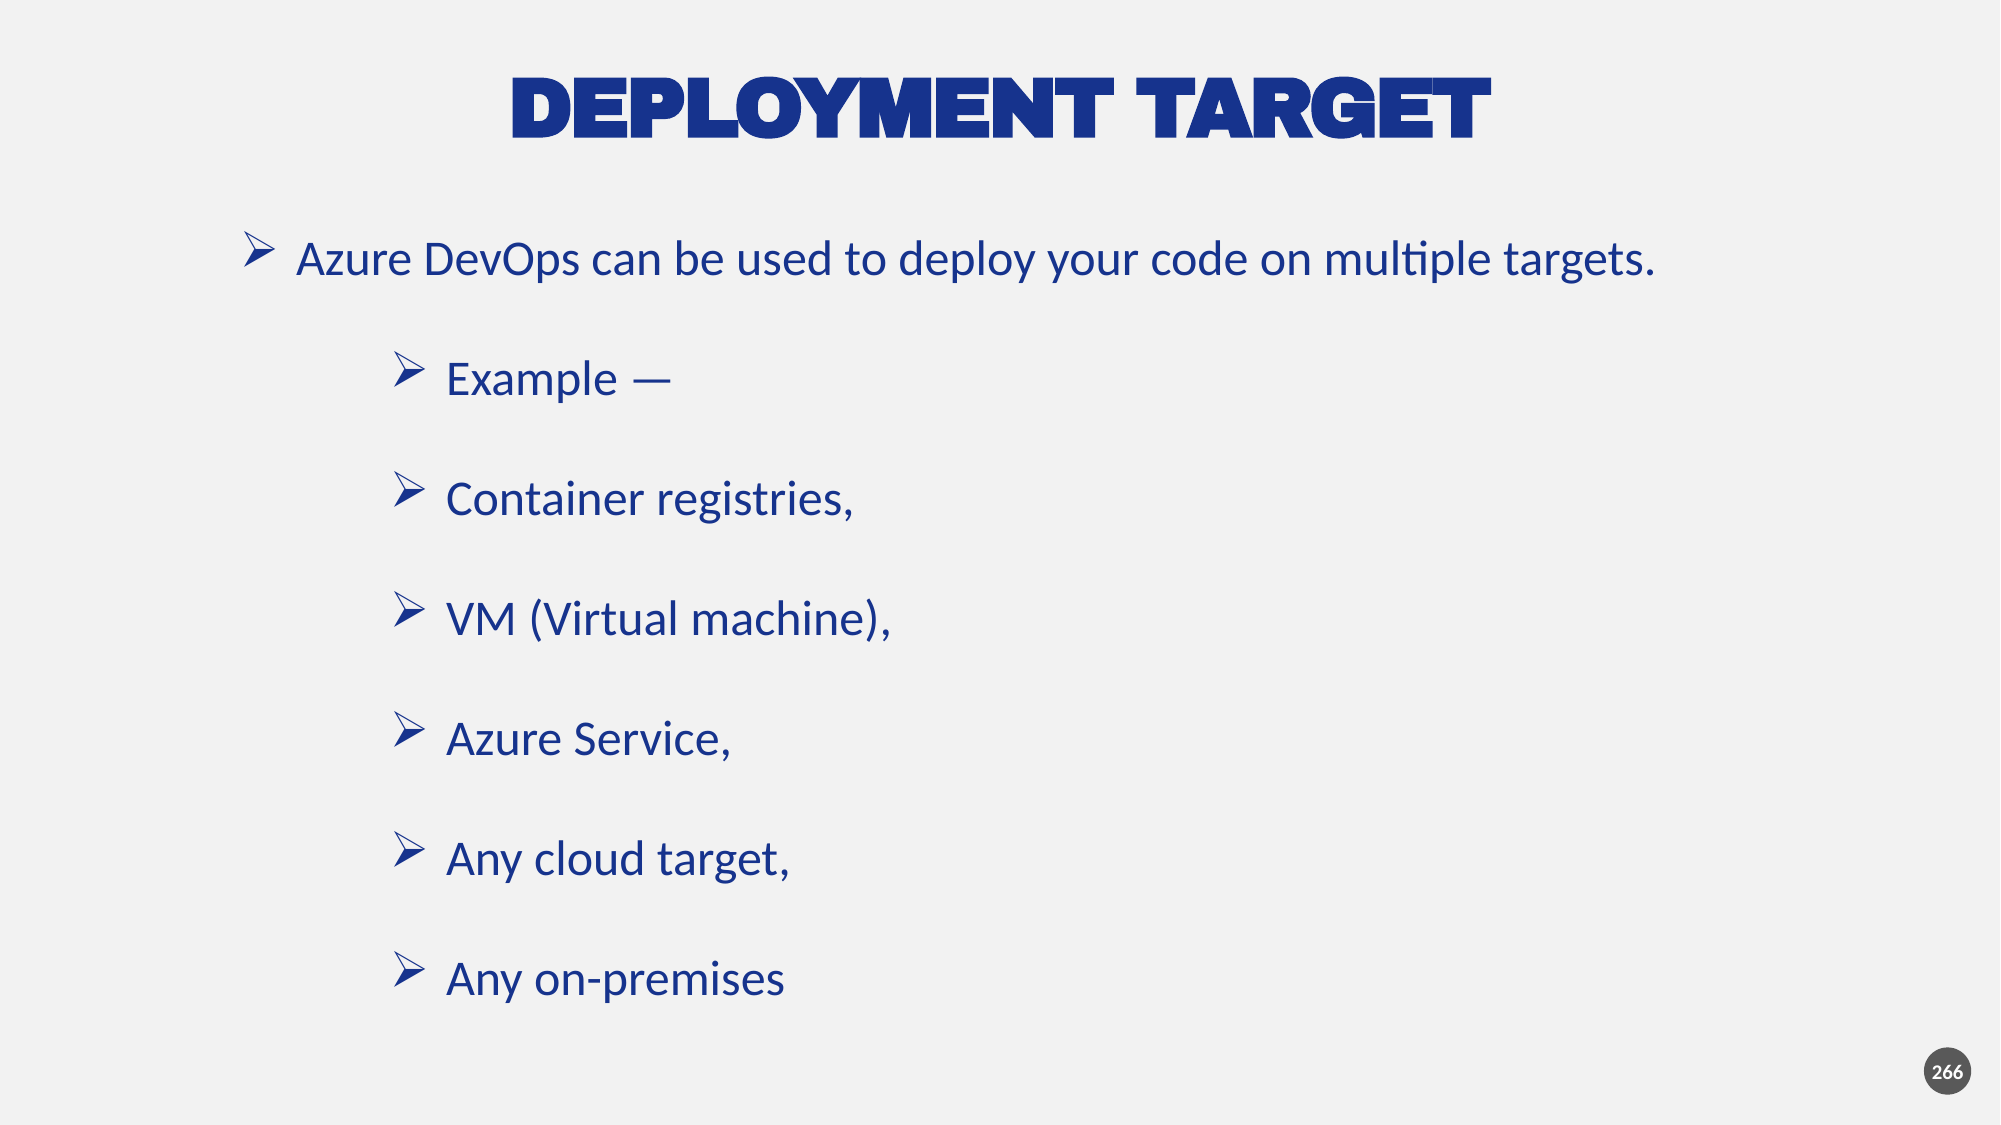

DEPLOYMENT TARGET
Azure DevOps can be used to deploy your code on multiple targets.
Example —
Container registries,
VM (Virtual machine),
Azure Service,
Any cloud target,
Any on-premises
266